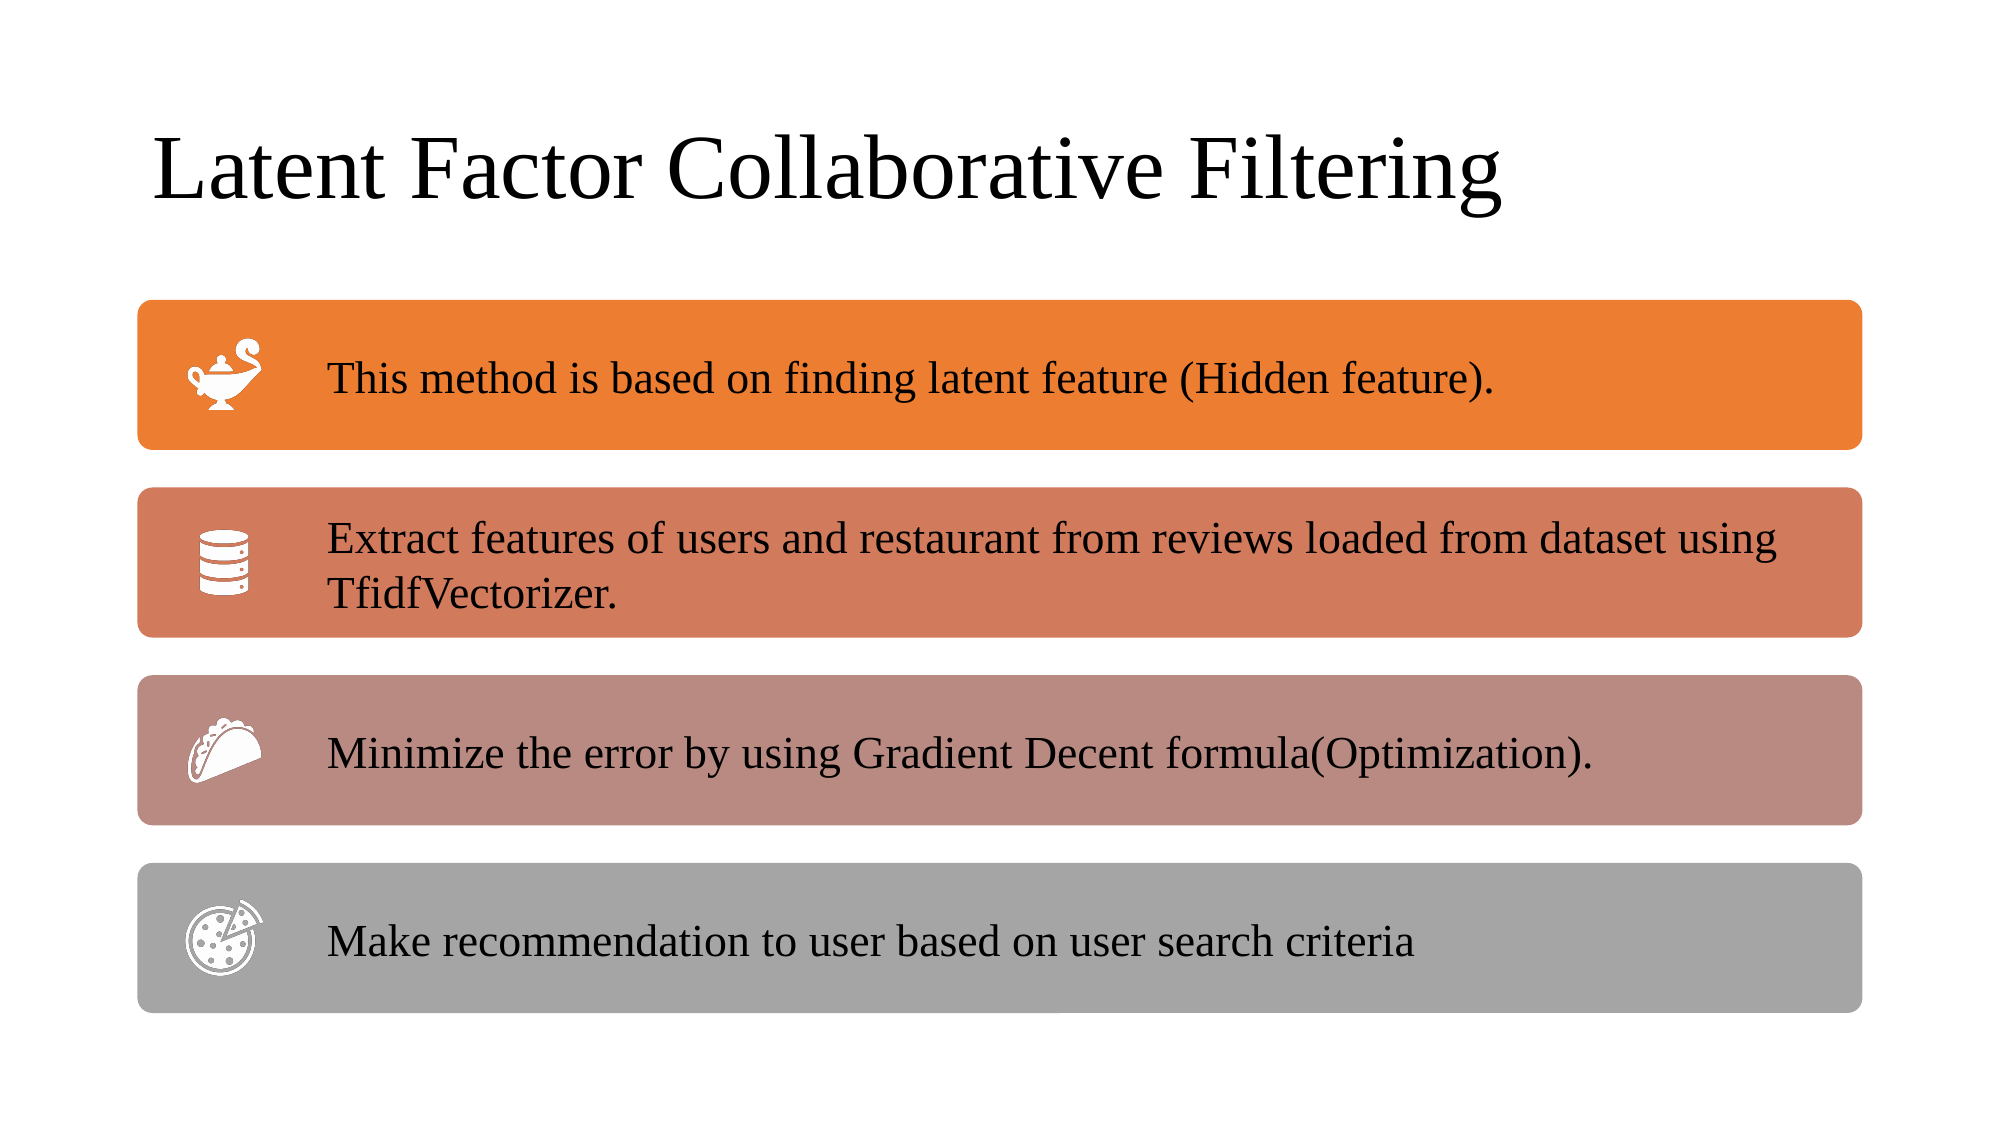

# Latent Factor Collaborative Filtering
This method is based on finding latent feature (Hidden feature).
Extract features of users and restaurant from reviews loaded from dataset using TfidfVectorizer.
Minimize the error by using Gradient Decent formula(Optimization).
Make recommendation to user based on user search criteria